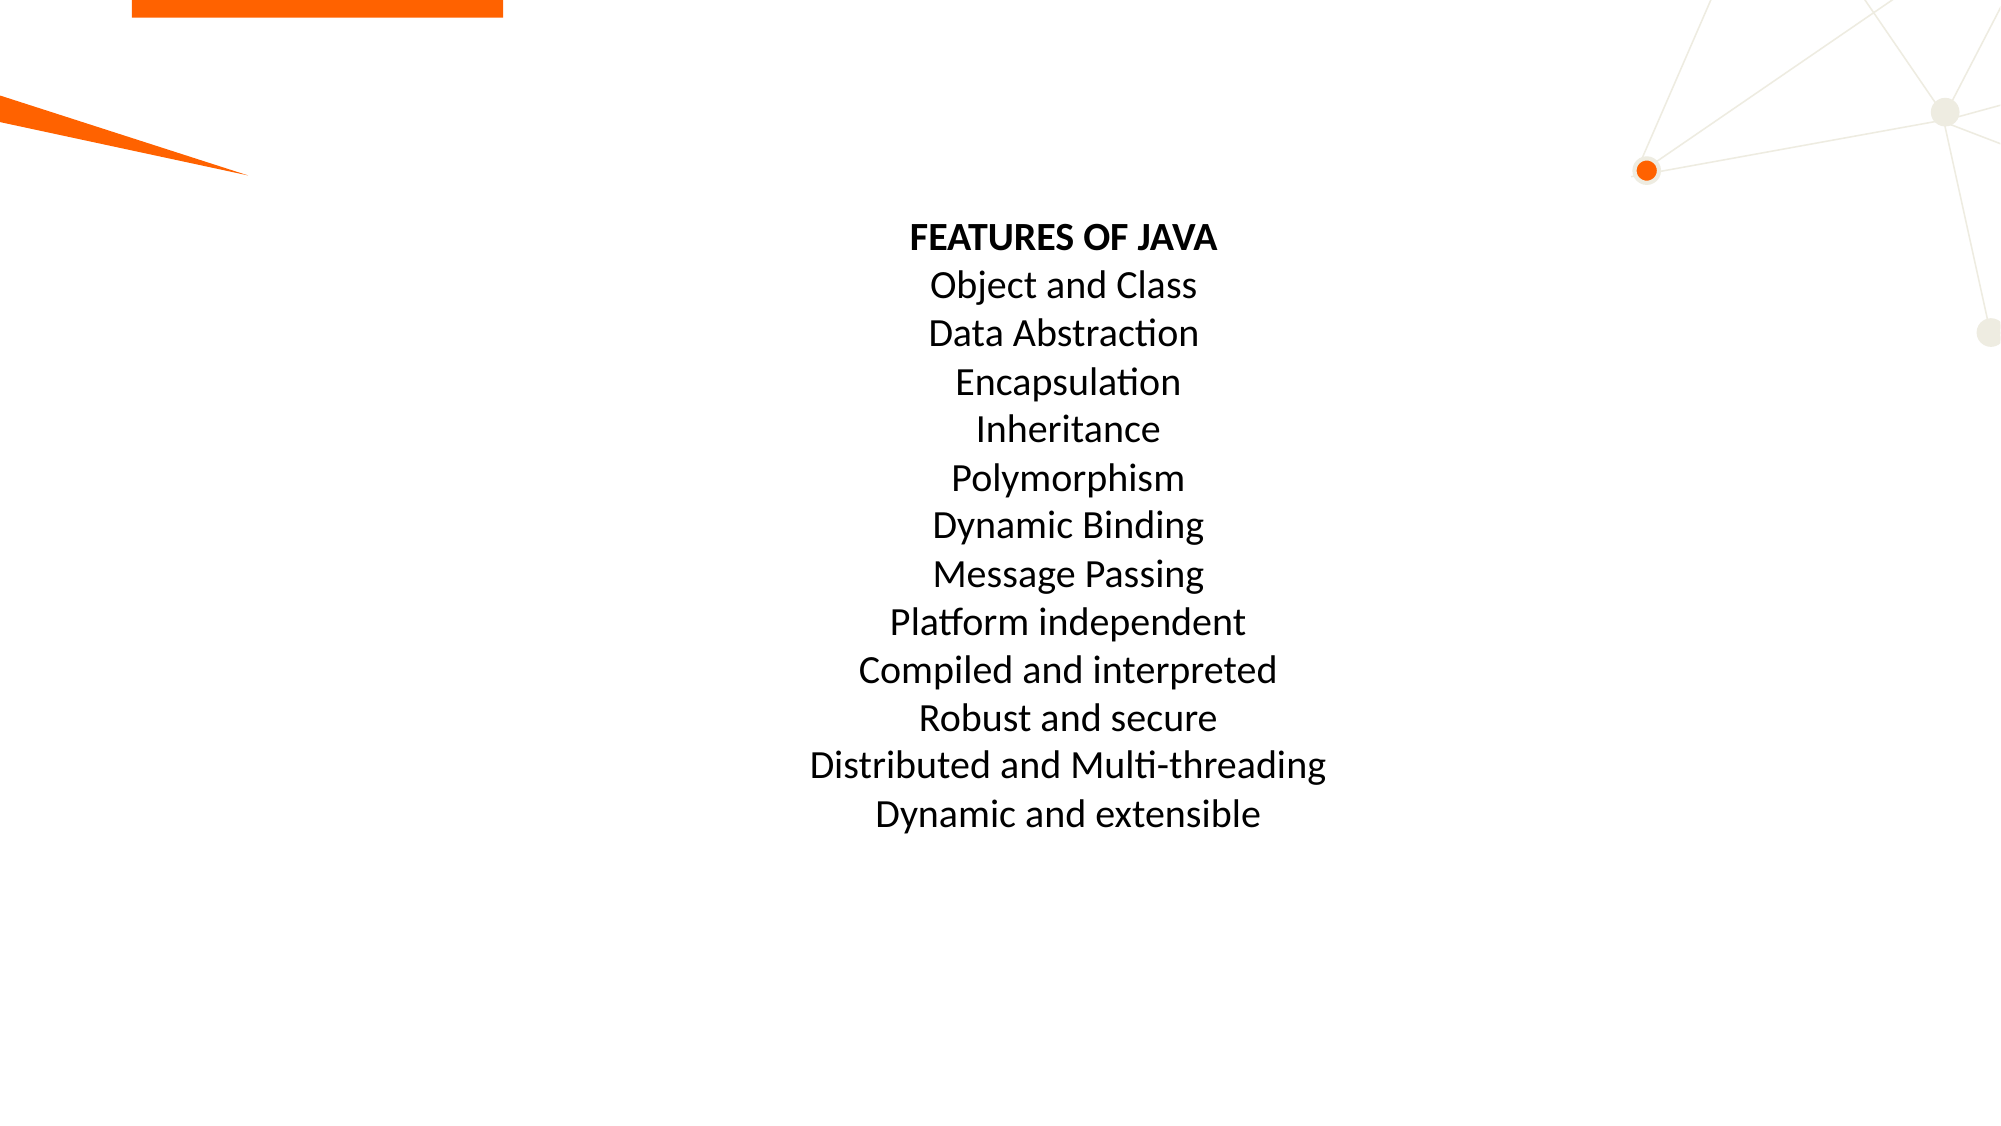

# FEATURES OF JAVA Object and Class Data Abstraction Encapsulation Inheritance Polymorphism Dynamic Binding Message Passing Platform independent Compiled and interpreted Robust and secure Distributed and Multi-threading Dynamic and extensible